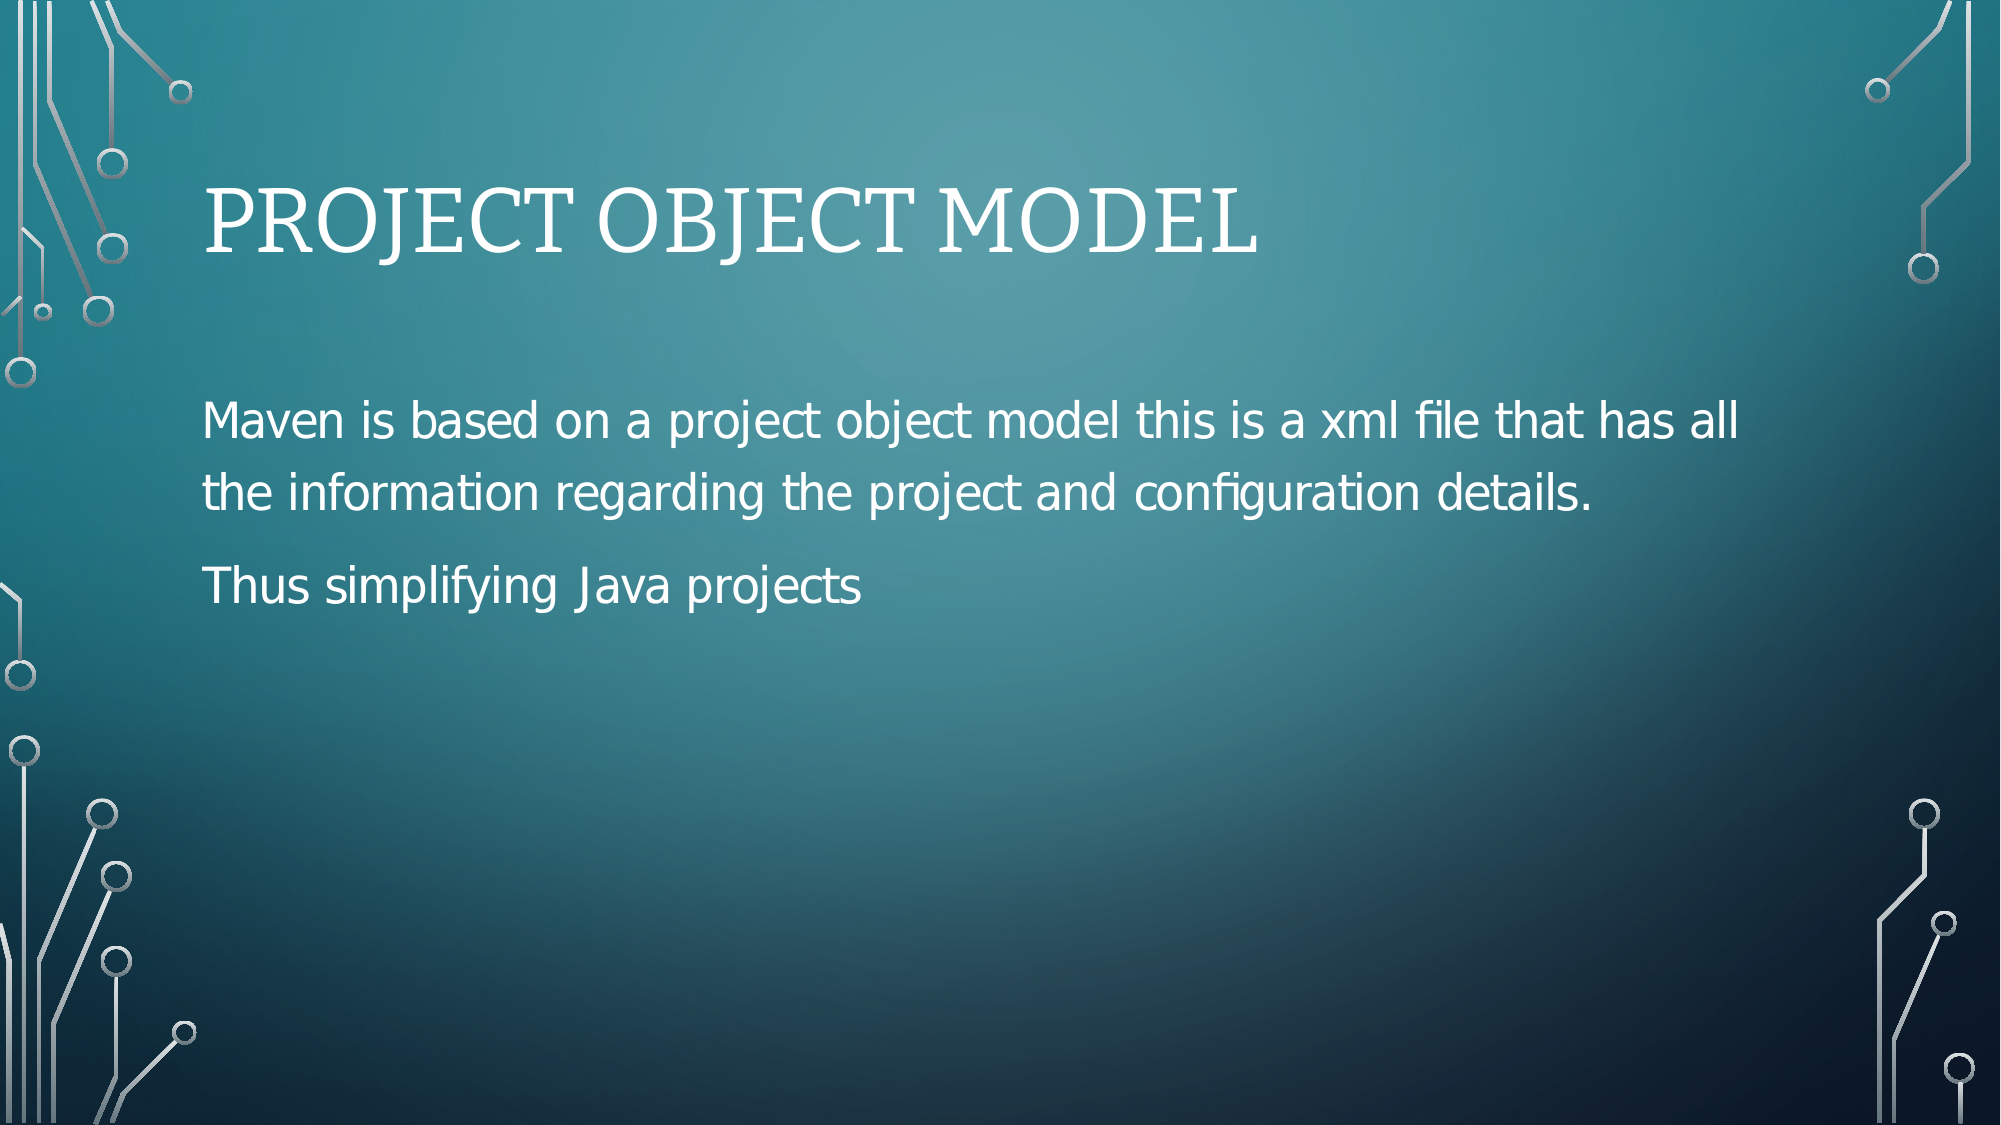

# Project object model
Maven is based on a project object model this is a xml file that has all the information regarding the project and configuration details.
Thus simplifying Java projects